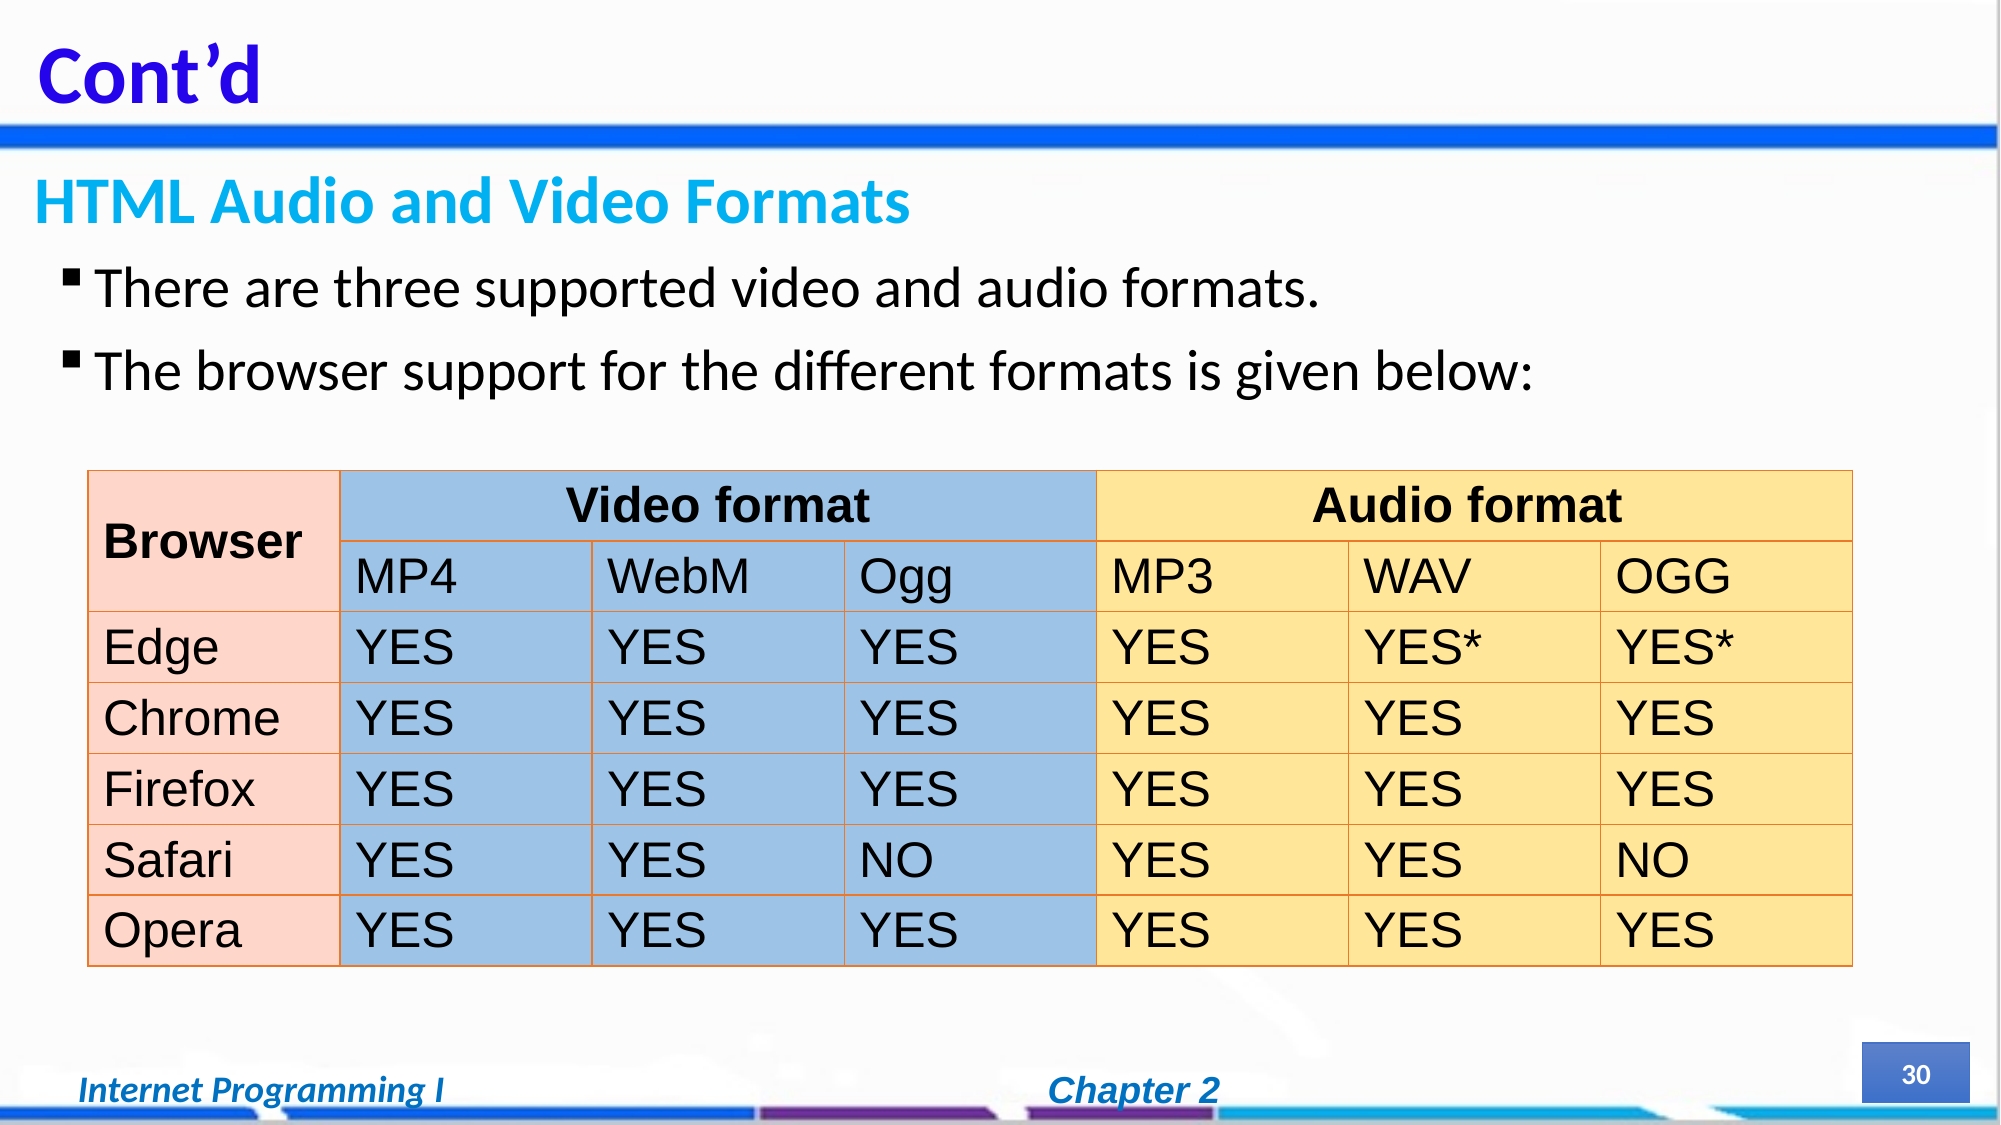

# Cont’d
 HTML Audio and Video Formats
There are three supported video and audio formats.
The browser support for the different formats is given below:
| Browser | Video format |  |  | Audio format |  |  |
| --- | --- | --- | --- | --- | --- | --- |
| Browser | MP4 | WebM | Ogg | MP3 | WAV | OGG |
| Edge | YES | YES | YES | YES | YES\* | YES\* |
| Chrome | YES | YES | YES | YES | YES | YES |
| Firefox | YES | YES | YES | YES | YES | YES |
| Safari | YES | YES | NO | YES | YES | NO |
| Opera | YES | YES | YES | YES | YES | YES |
30
Internet Programming I
Chapter 2